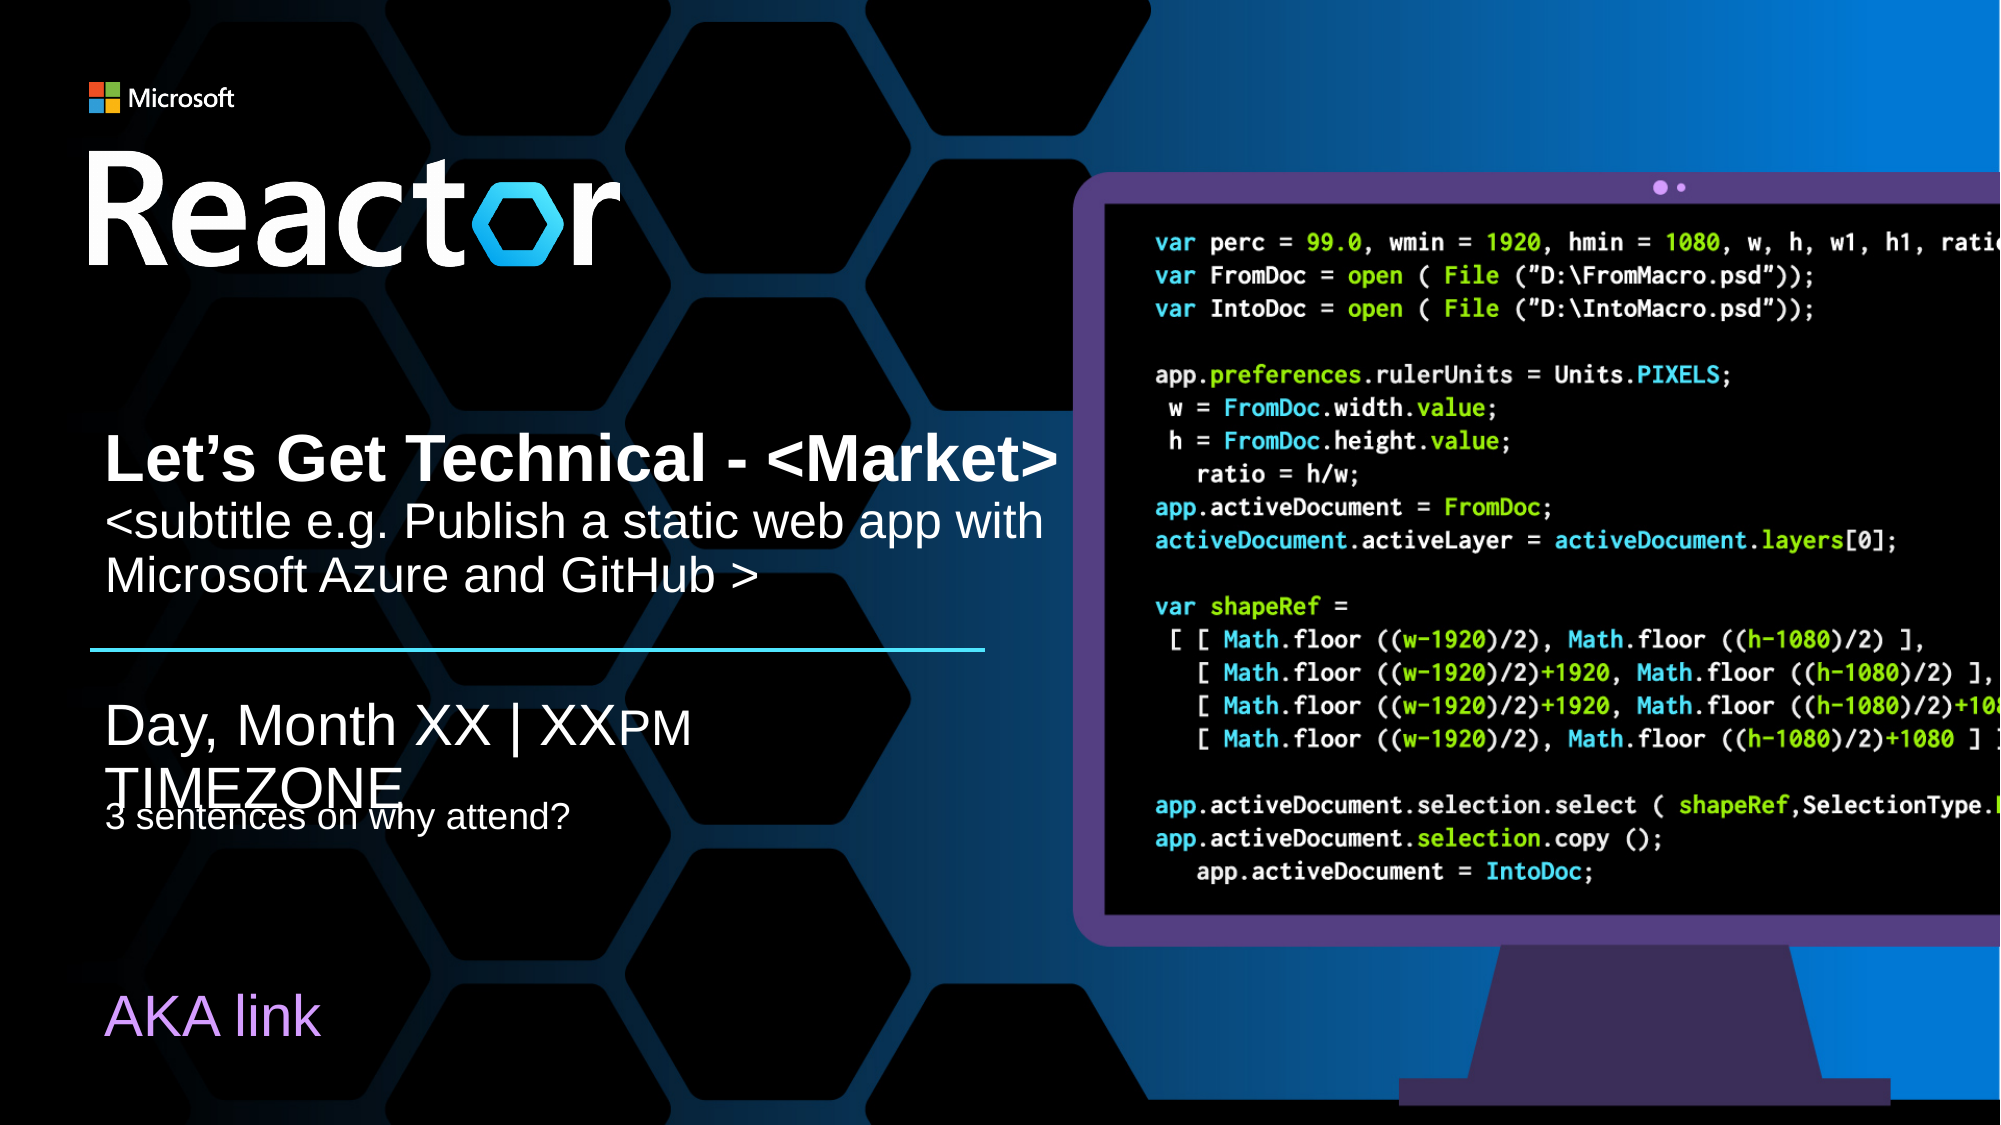

# Let’s Get Technical - <Market> <subtitle e.g. Publish a static web app with Microsoft Azure and GitHub >
Day, Month XX | XXPM TIMEZONE

3 sentences on why attend?
AKA link